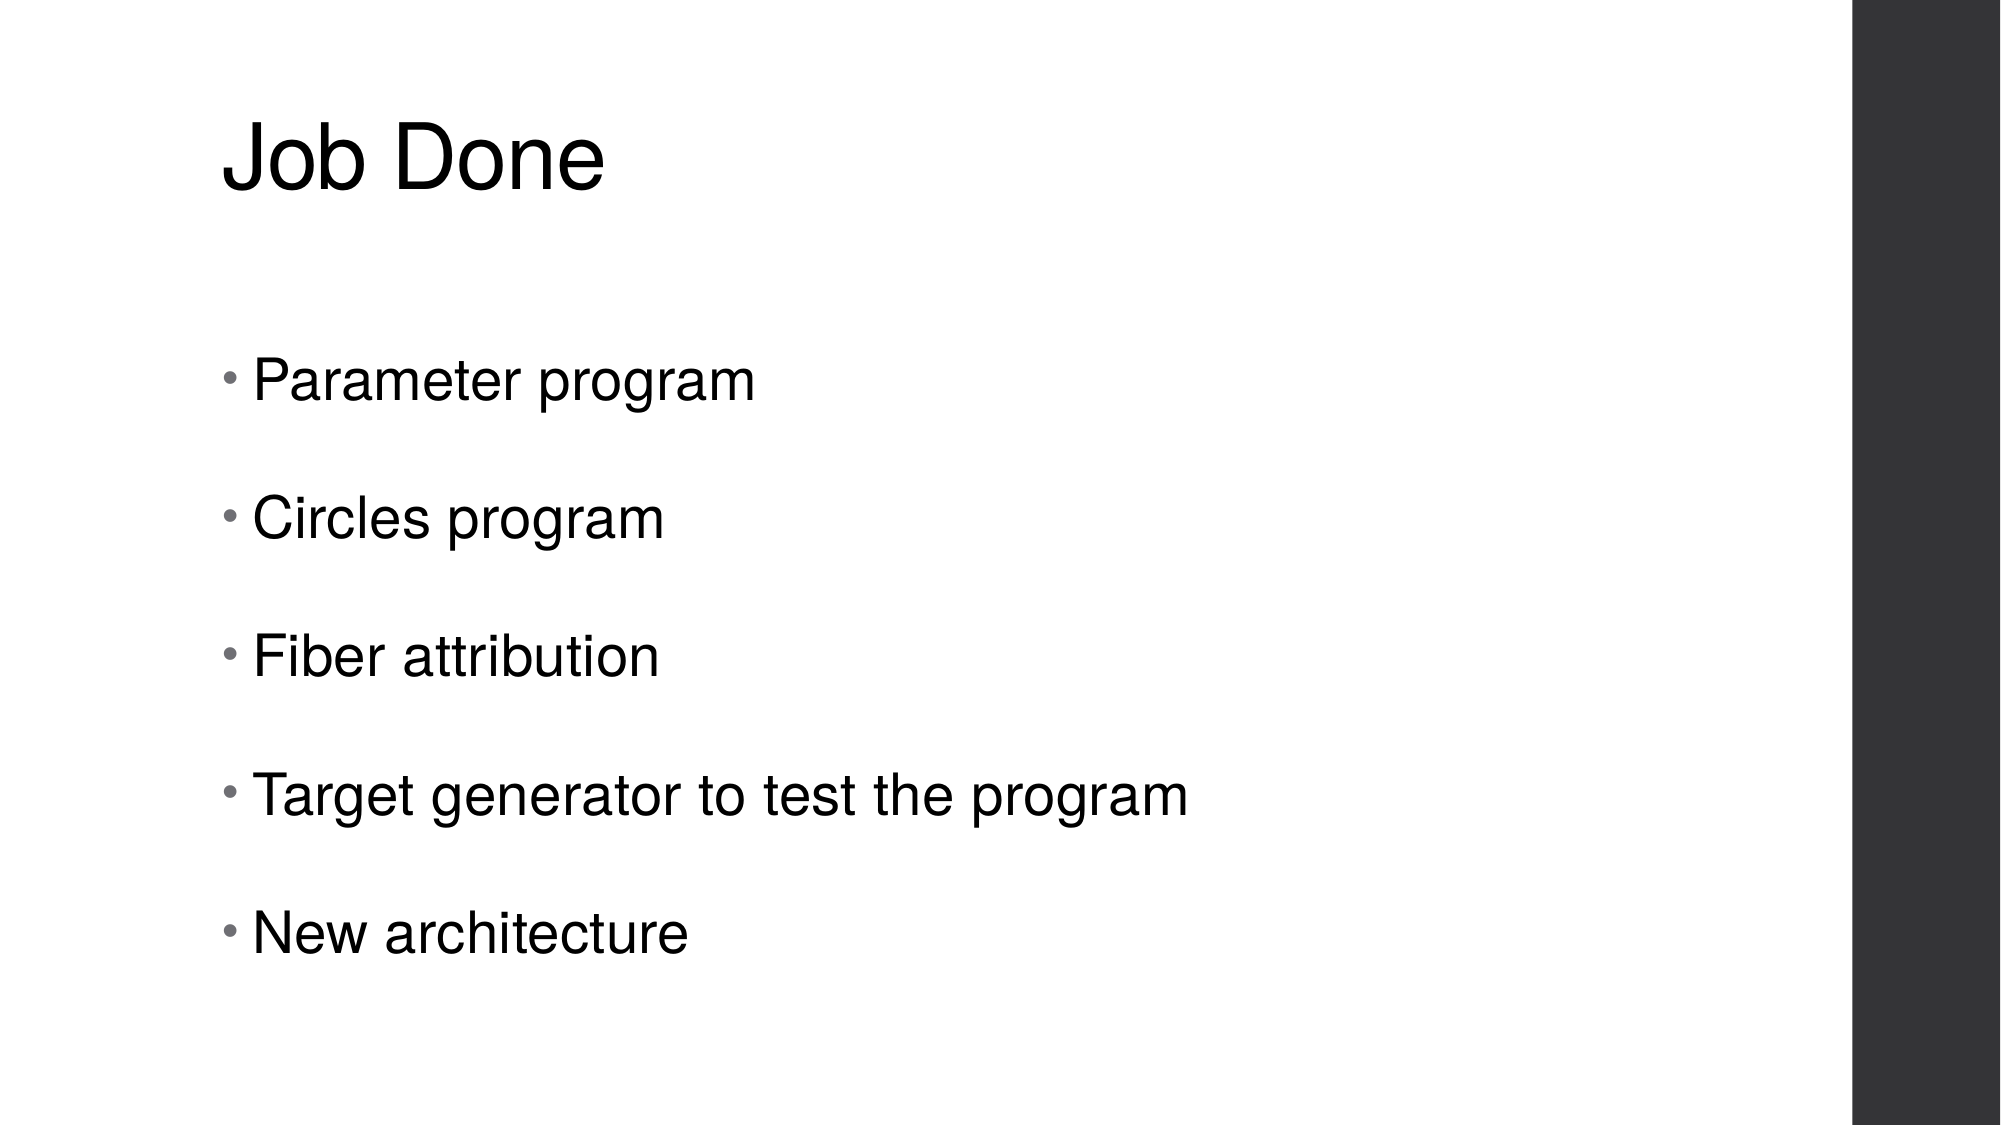

# Job Done
Parameter program
Circles program
Fiber attribution
Target generator to test the program
New architecture